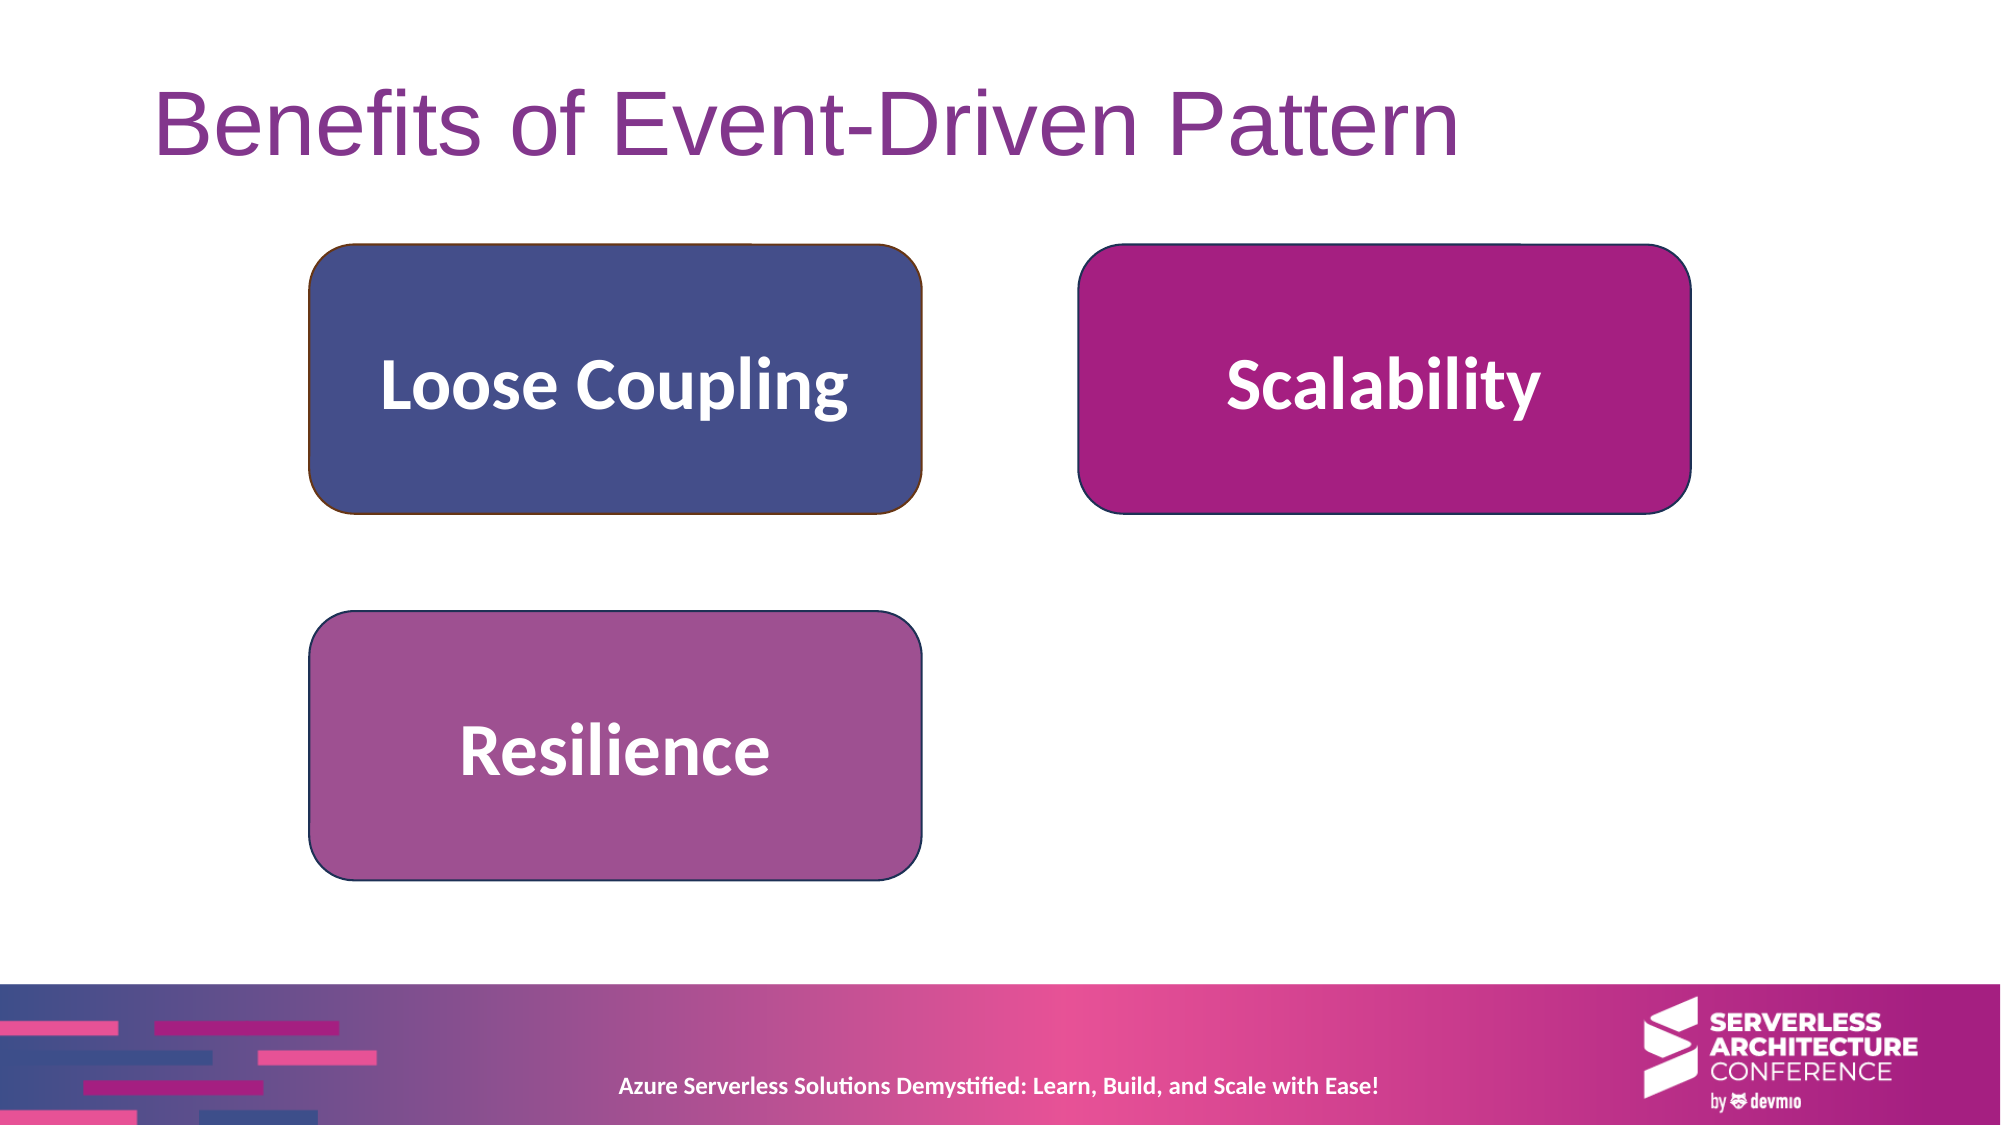

# Benefits of Event-Driven Pattern
Loose Coupling
Scalability
Resilience